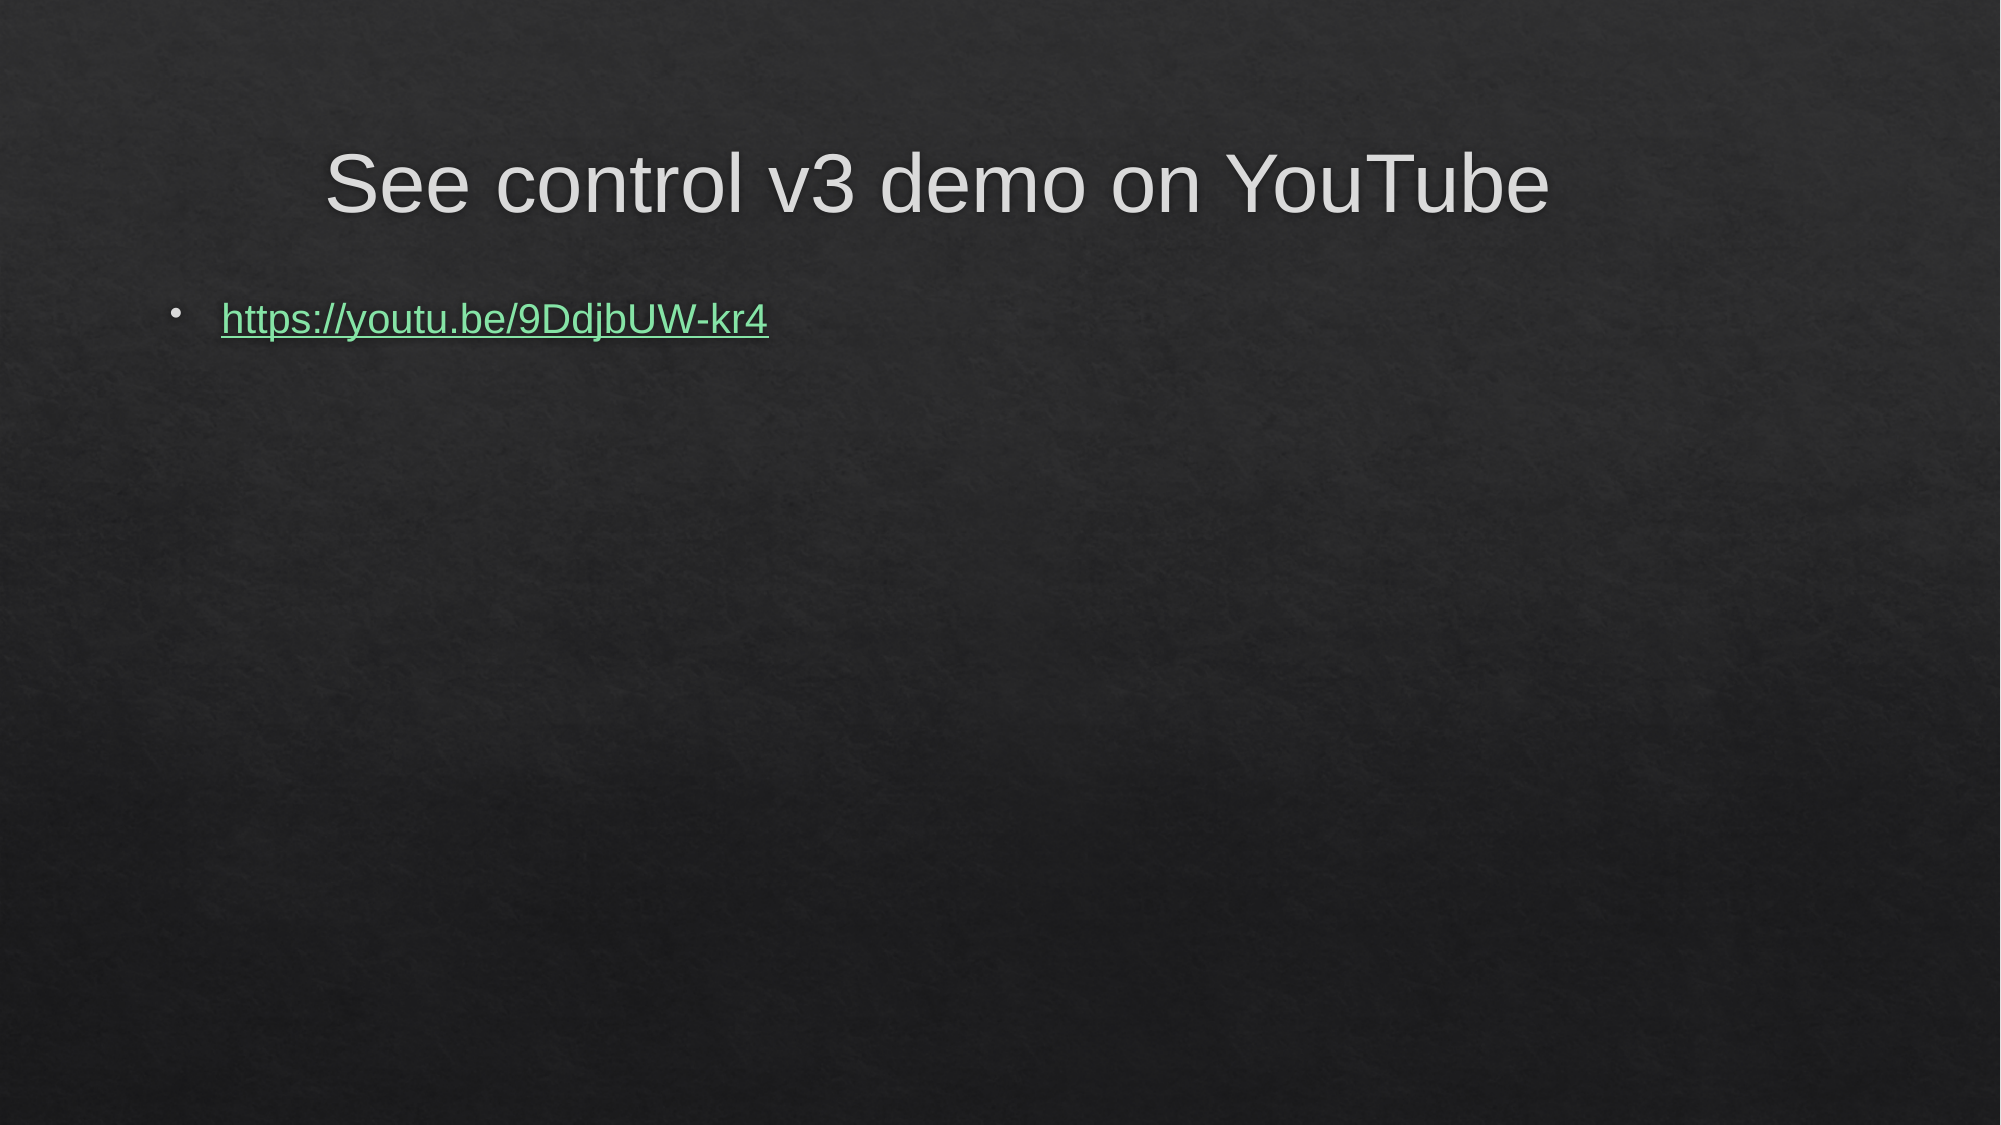

# See control v3 demo on YouTube
https://youtu.be/9DdjbUW-kr4